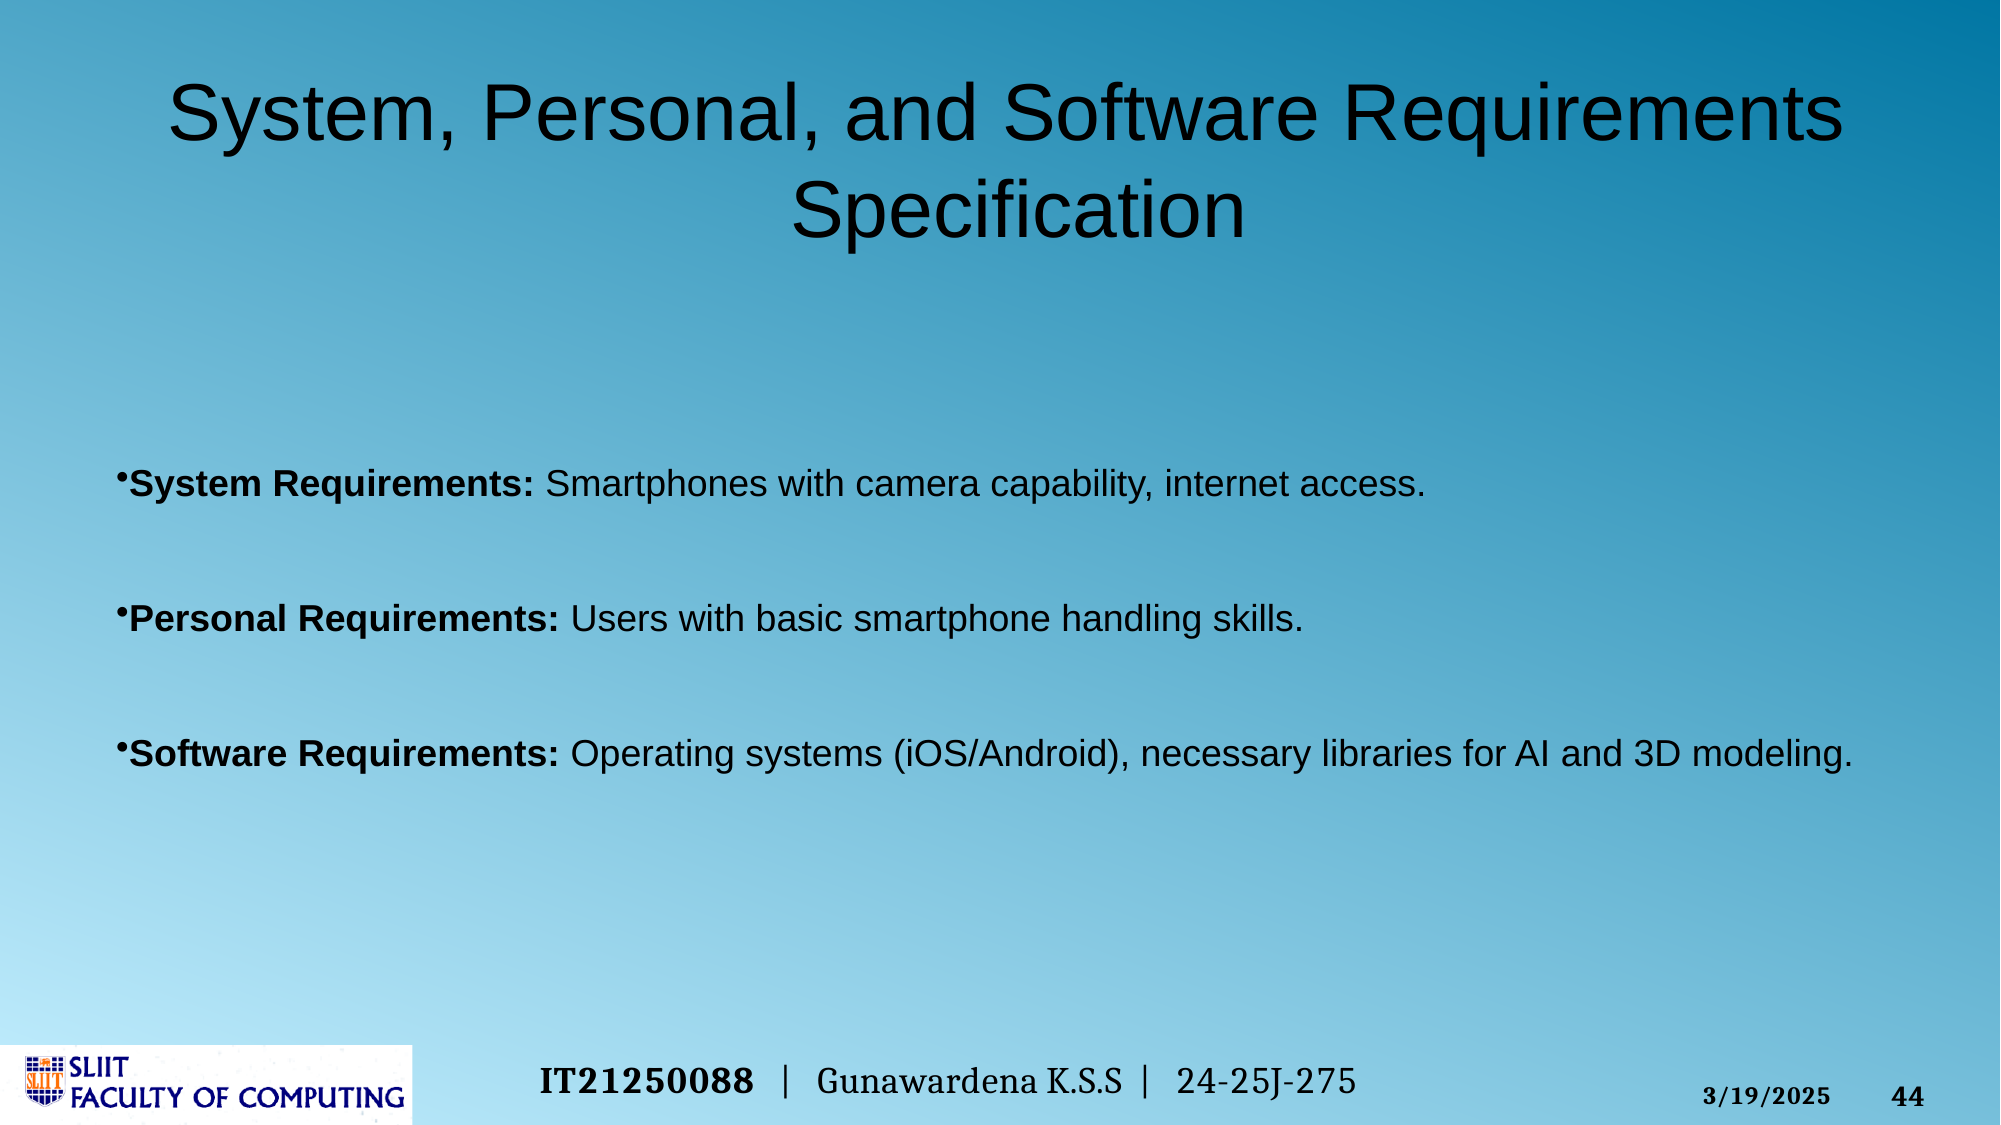

# System, Personal, and Software Requirements Specification
System Requirements: Smartphones with camera capability, internet access.

Personal Requirements: Users with basic smartphone handling skills.

Software Requirements: Operating systems (iOS/Android), necessary libraries for AI and 3D modeling.
IT21250088   |   Gunawardena K.S.S  |   24-25J-275